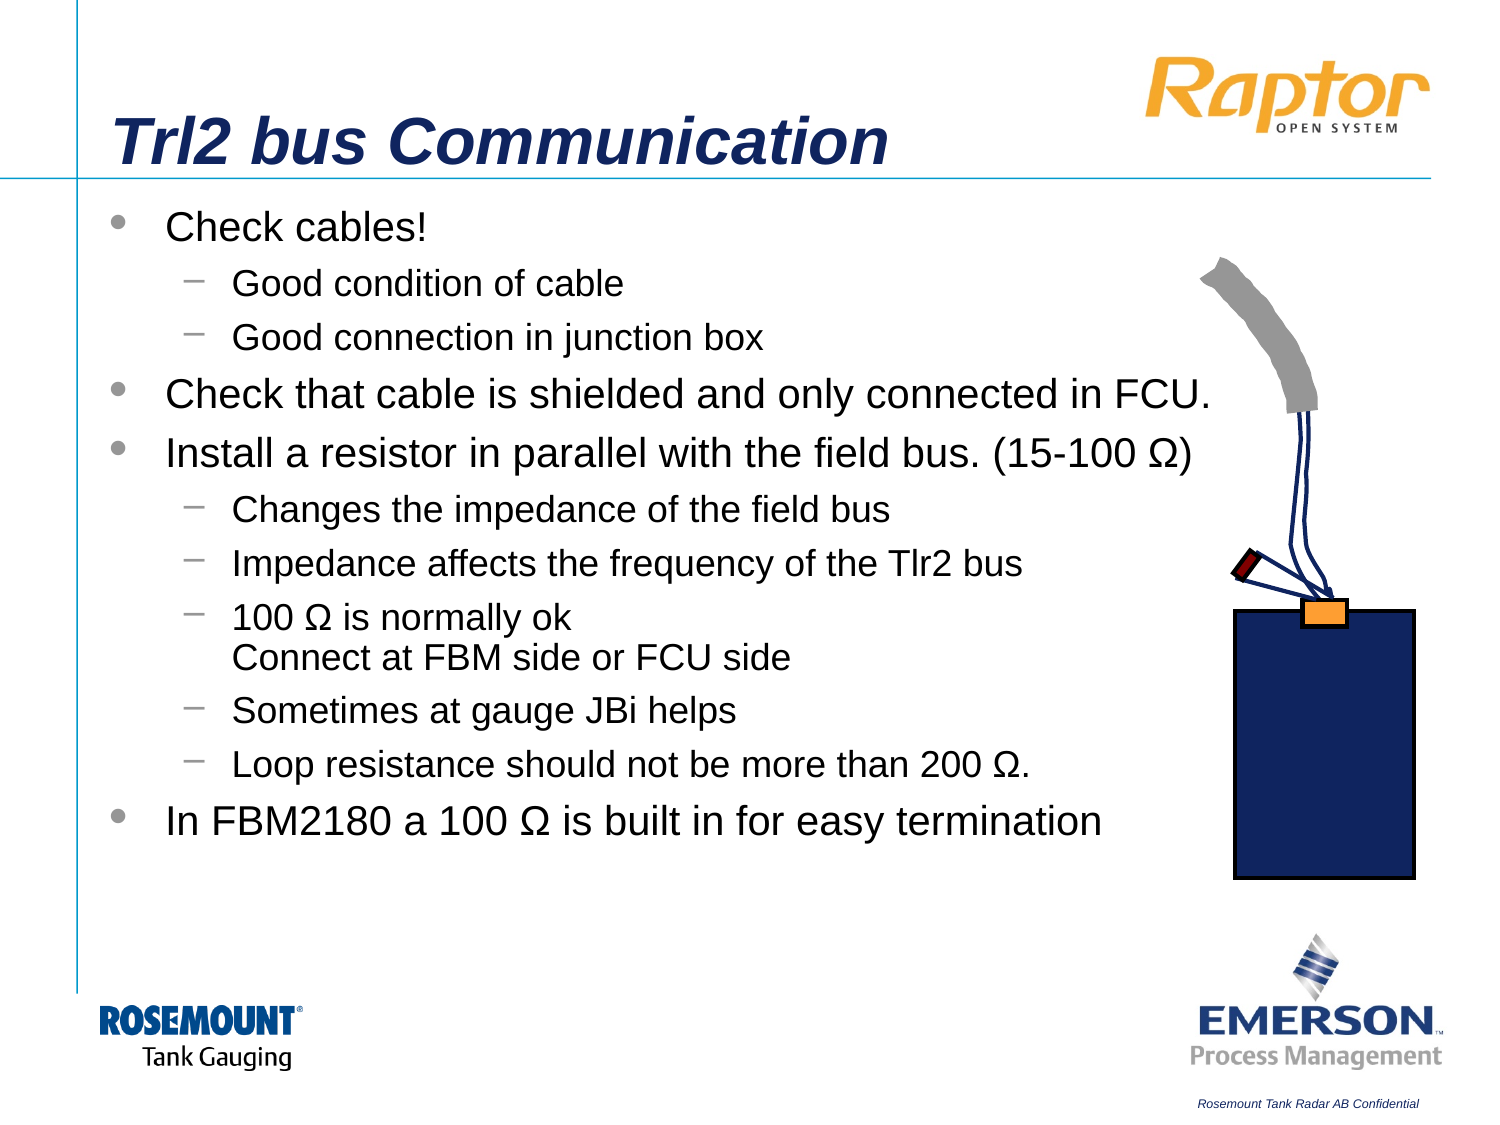

# Trl2 bus Communication
Check cables!
Good condition of cable
Good connection in junction box
Check that cable is shielded and only connected in FCU.
Install a resistor in parallel with the field bus. (15-100 Ω)
Changes the impedance of the field bus
Impedance affects the frequency of the Tlr2 bus
100 Ω is normally ok
Connect at FBM side or FCU side
Sometimes at gauge JBi helps
Loop resistance should not be more than 200 Ω.
In FBM2180 a 100 Ω is built in for easy termination